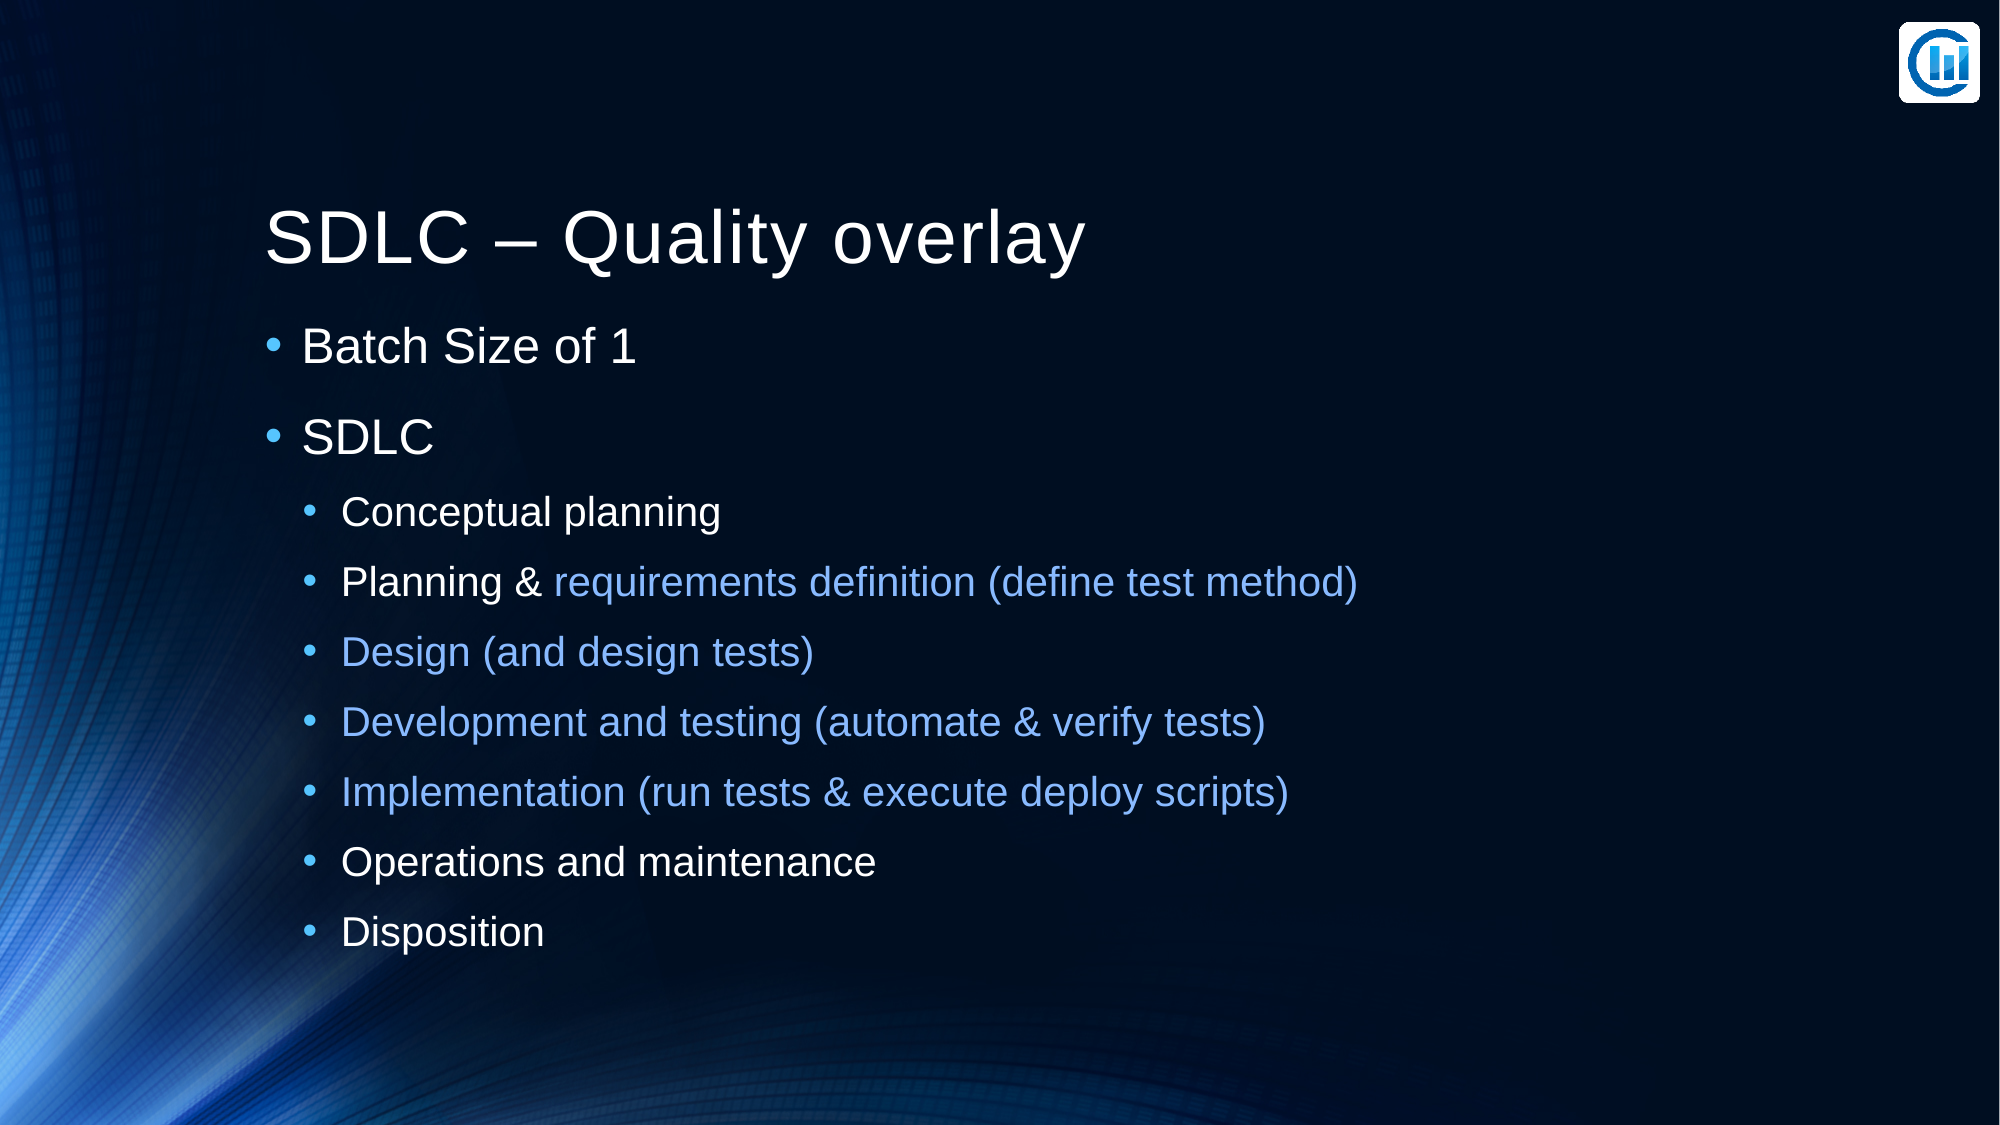

# SDLC – Quality overlay
Batch Size of 1
SDLC
Conceptual planning
Planning & requirements definition (define test method)
Design (and design tests)
Development and testing (automate & verify tests)
Implementation (run tests & execute deploy scripts)
Operations and maintenance
Disposition